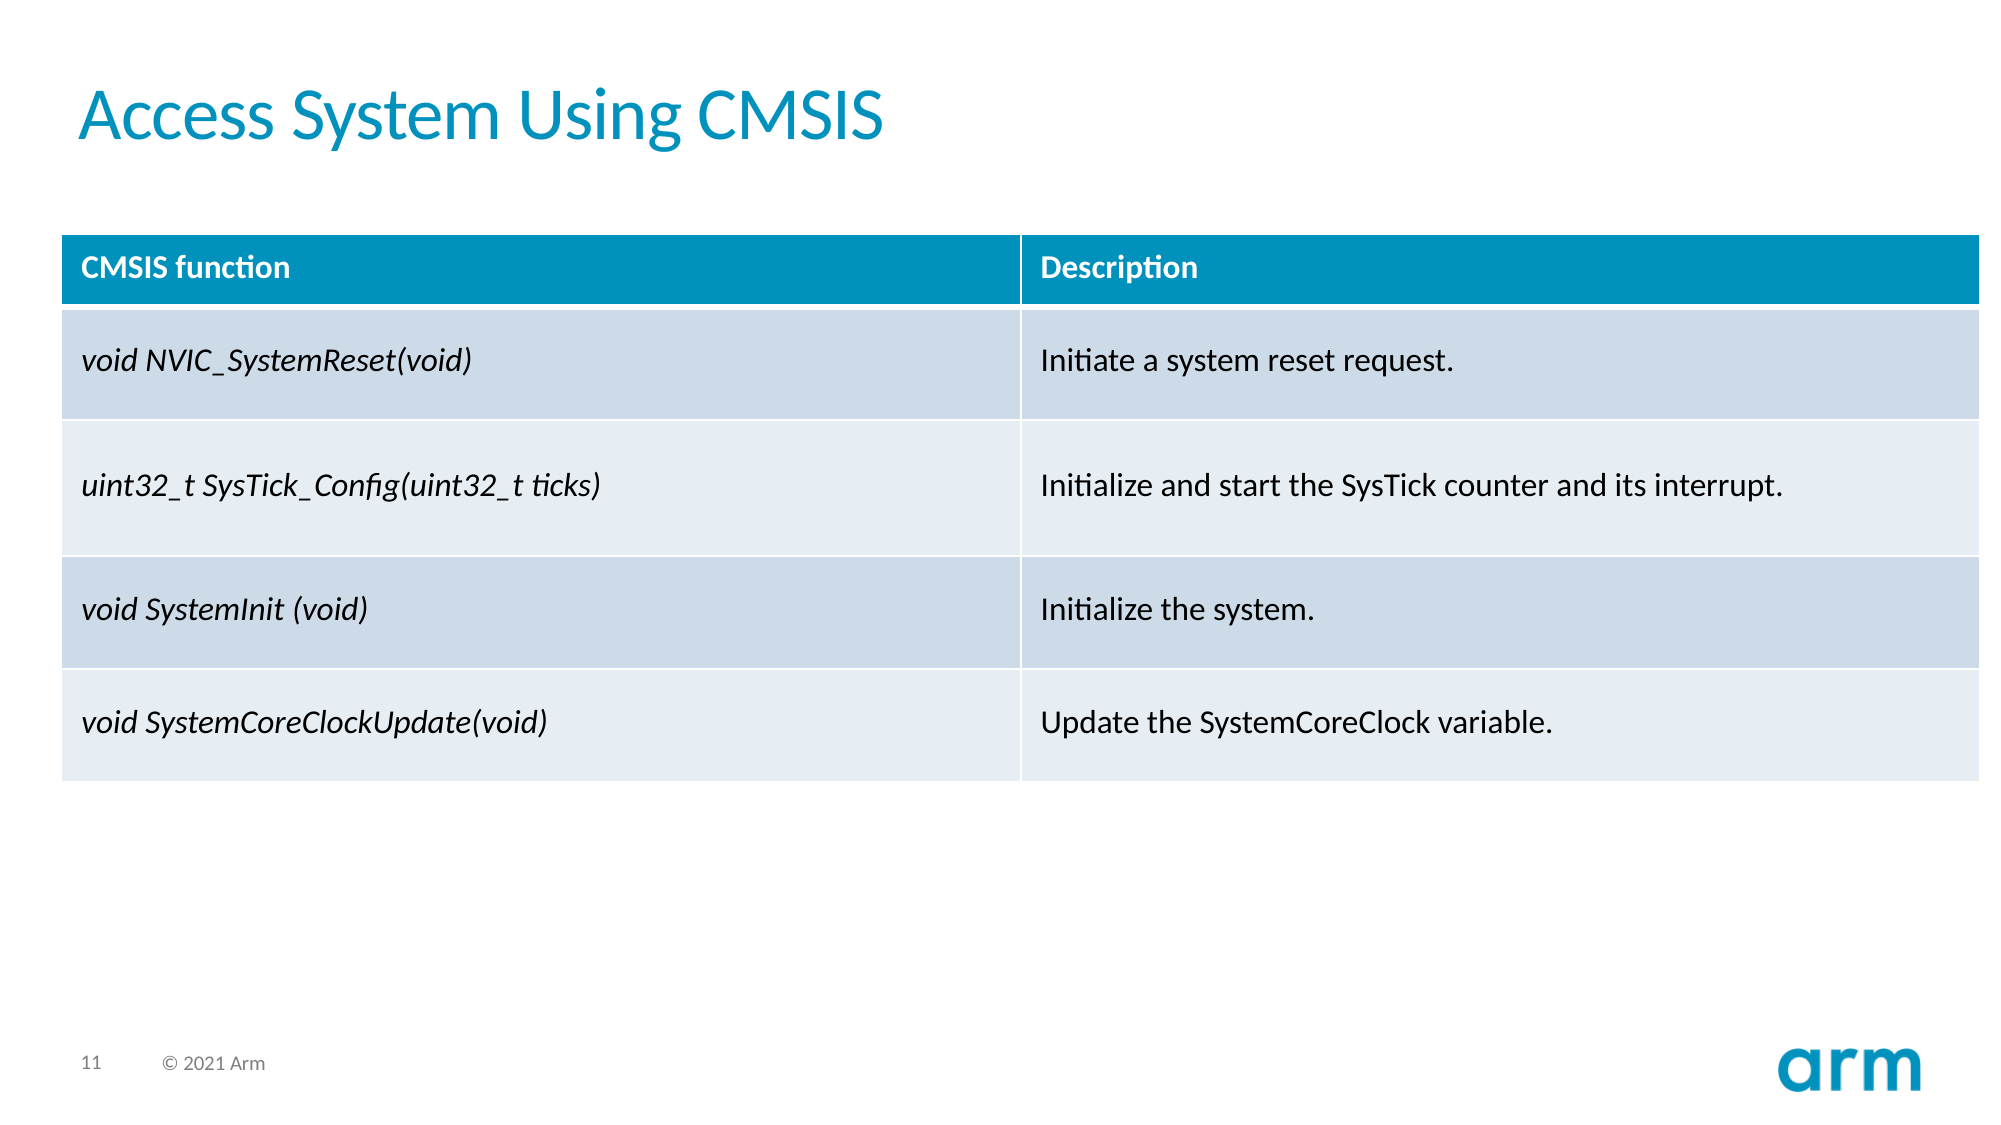

# Access System Using CMSIS
| CMSIS function | Description |
| --- | --- |
| void NVIC\_SystemReset(void) | Initiate a system reset request. |
| uint32\_t SysTick\_Config(uint32\_t ticks) | Initialize and start the SysTick counter and its interrupt. |
| void SystemInit (void) | Initialize the system. |
| void SystemCoreClockUpdate(void) | Update the SystemCoreClock variable. |